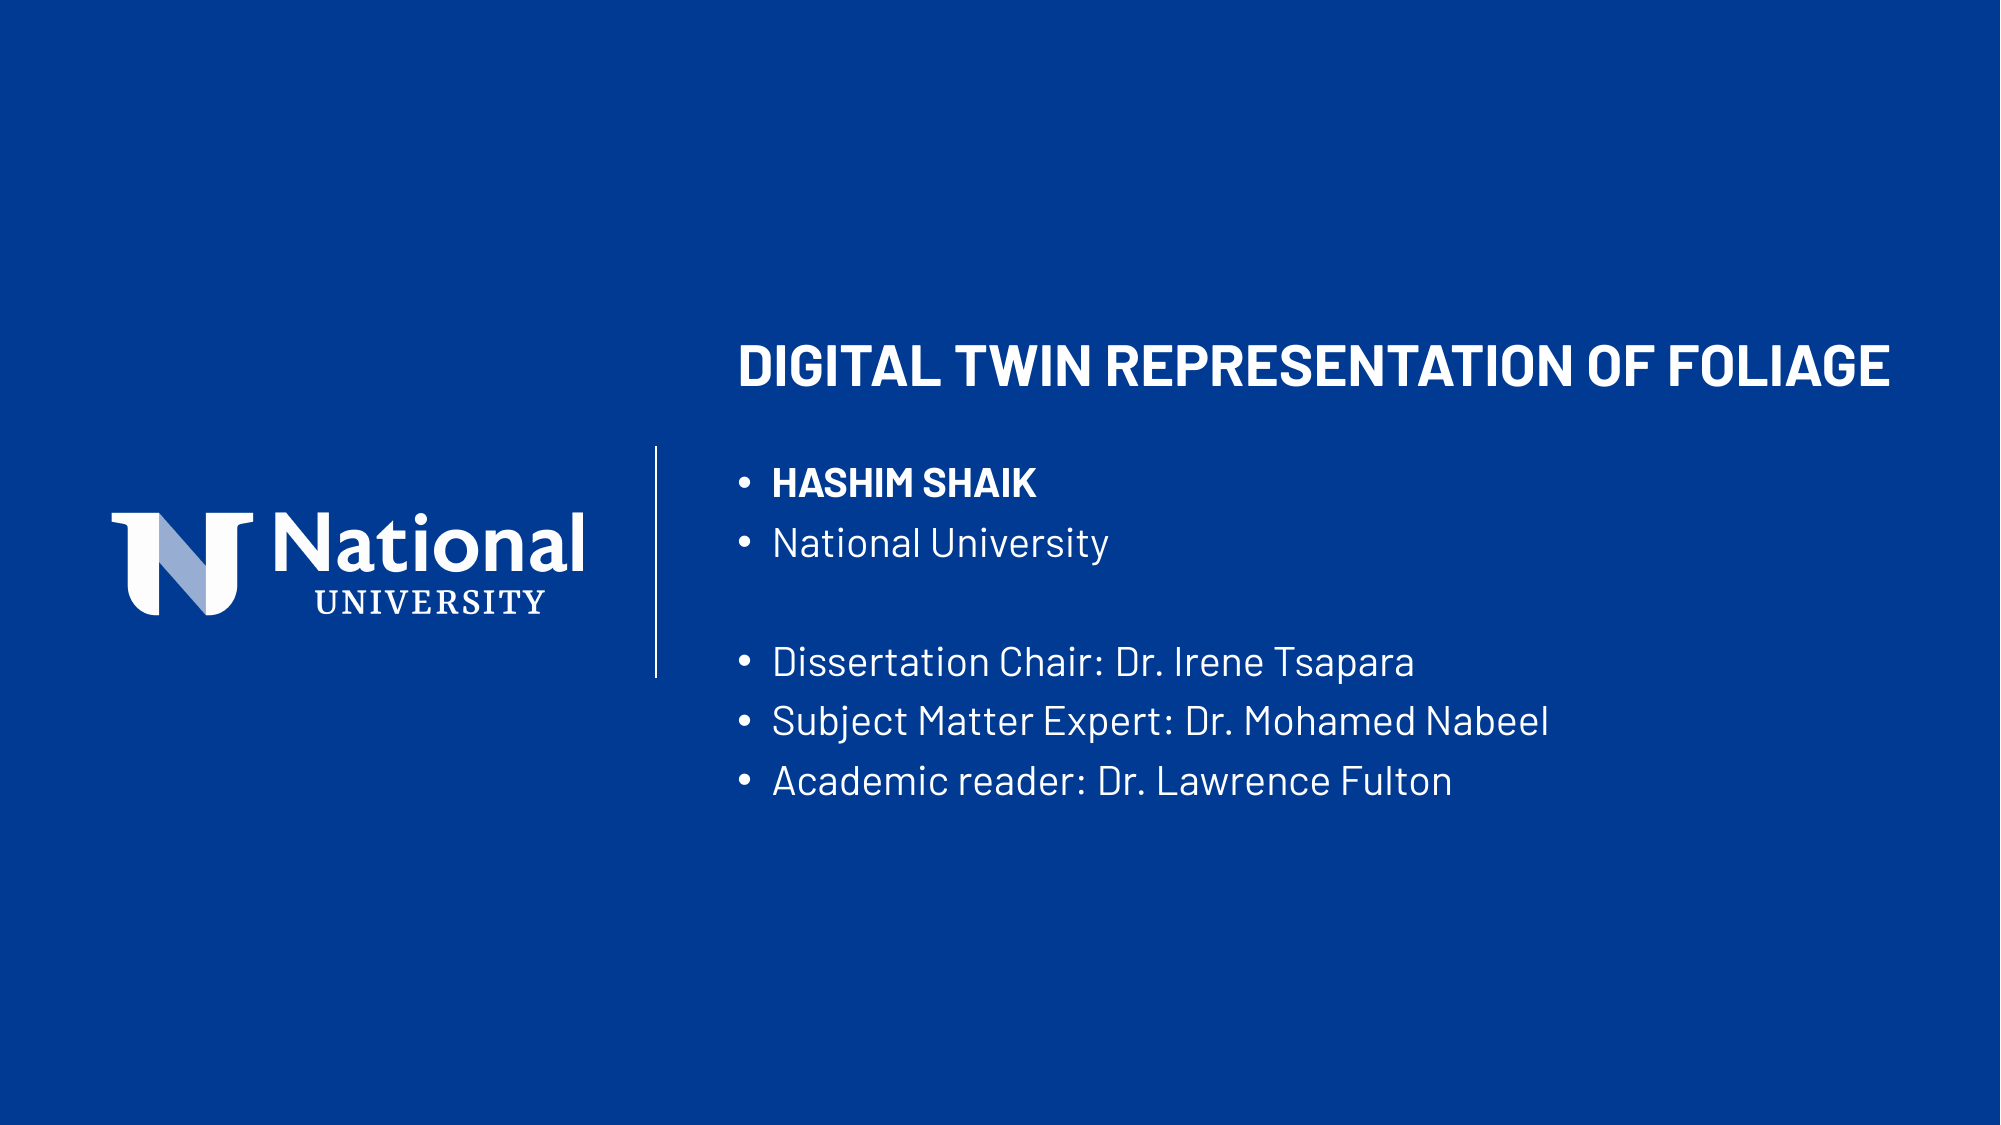

DIGITAL TWIN REPRESENTATION OF FOLIAGE
HASHIM SHAIK
National University

Dissertation Chair: Dr. Irene Tsapara
Subject Matter Expert: Dr. Mohamed Nabeel
Academic reader: Dr. Lawrence Fulton